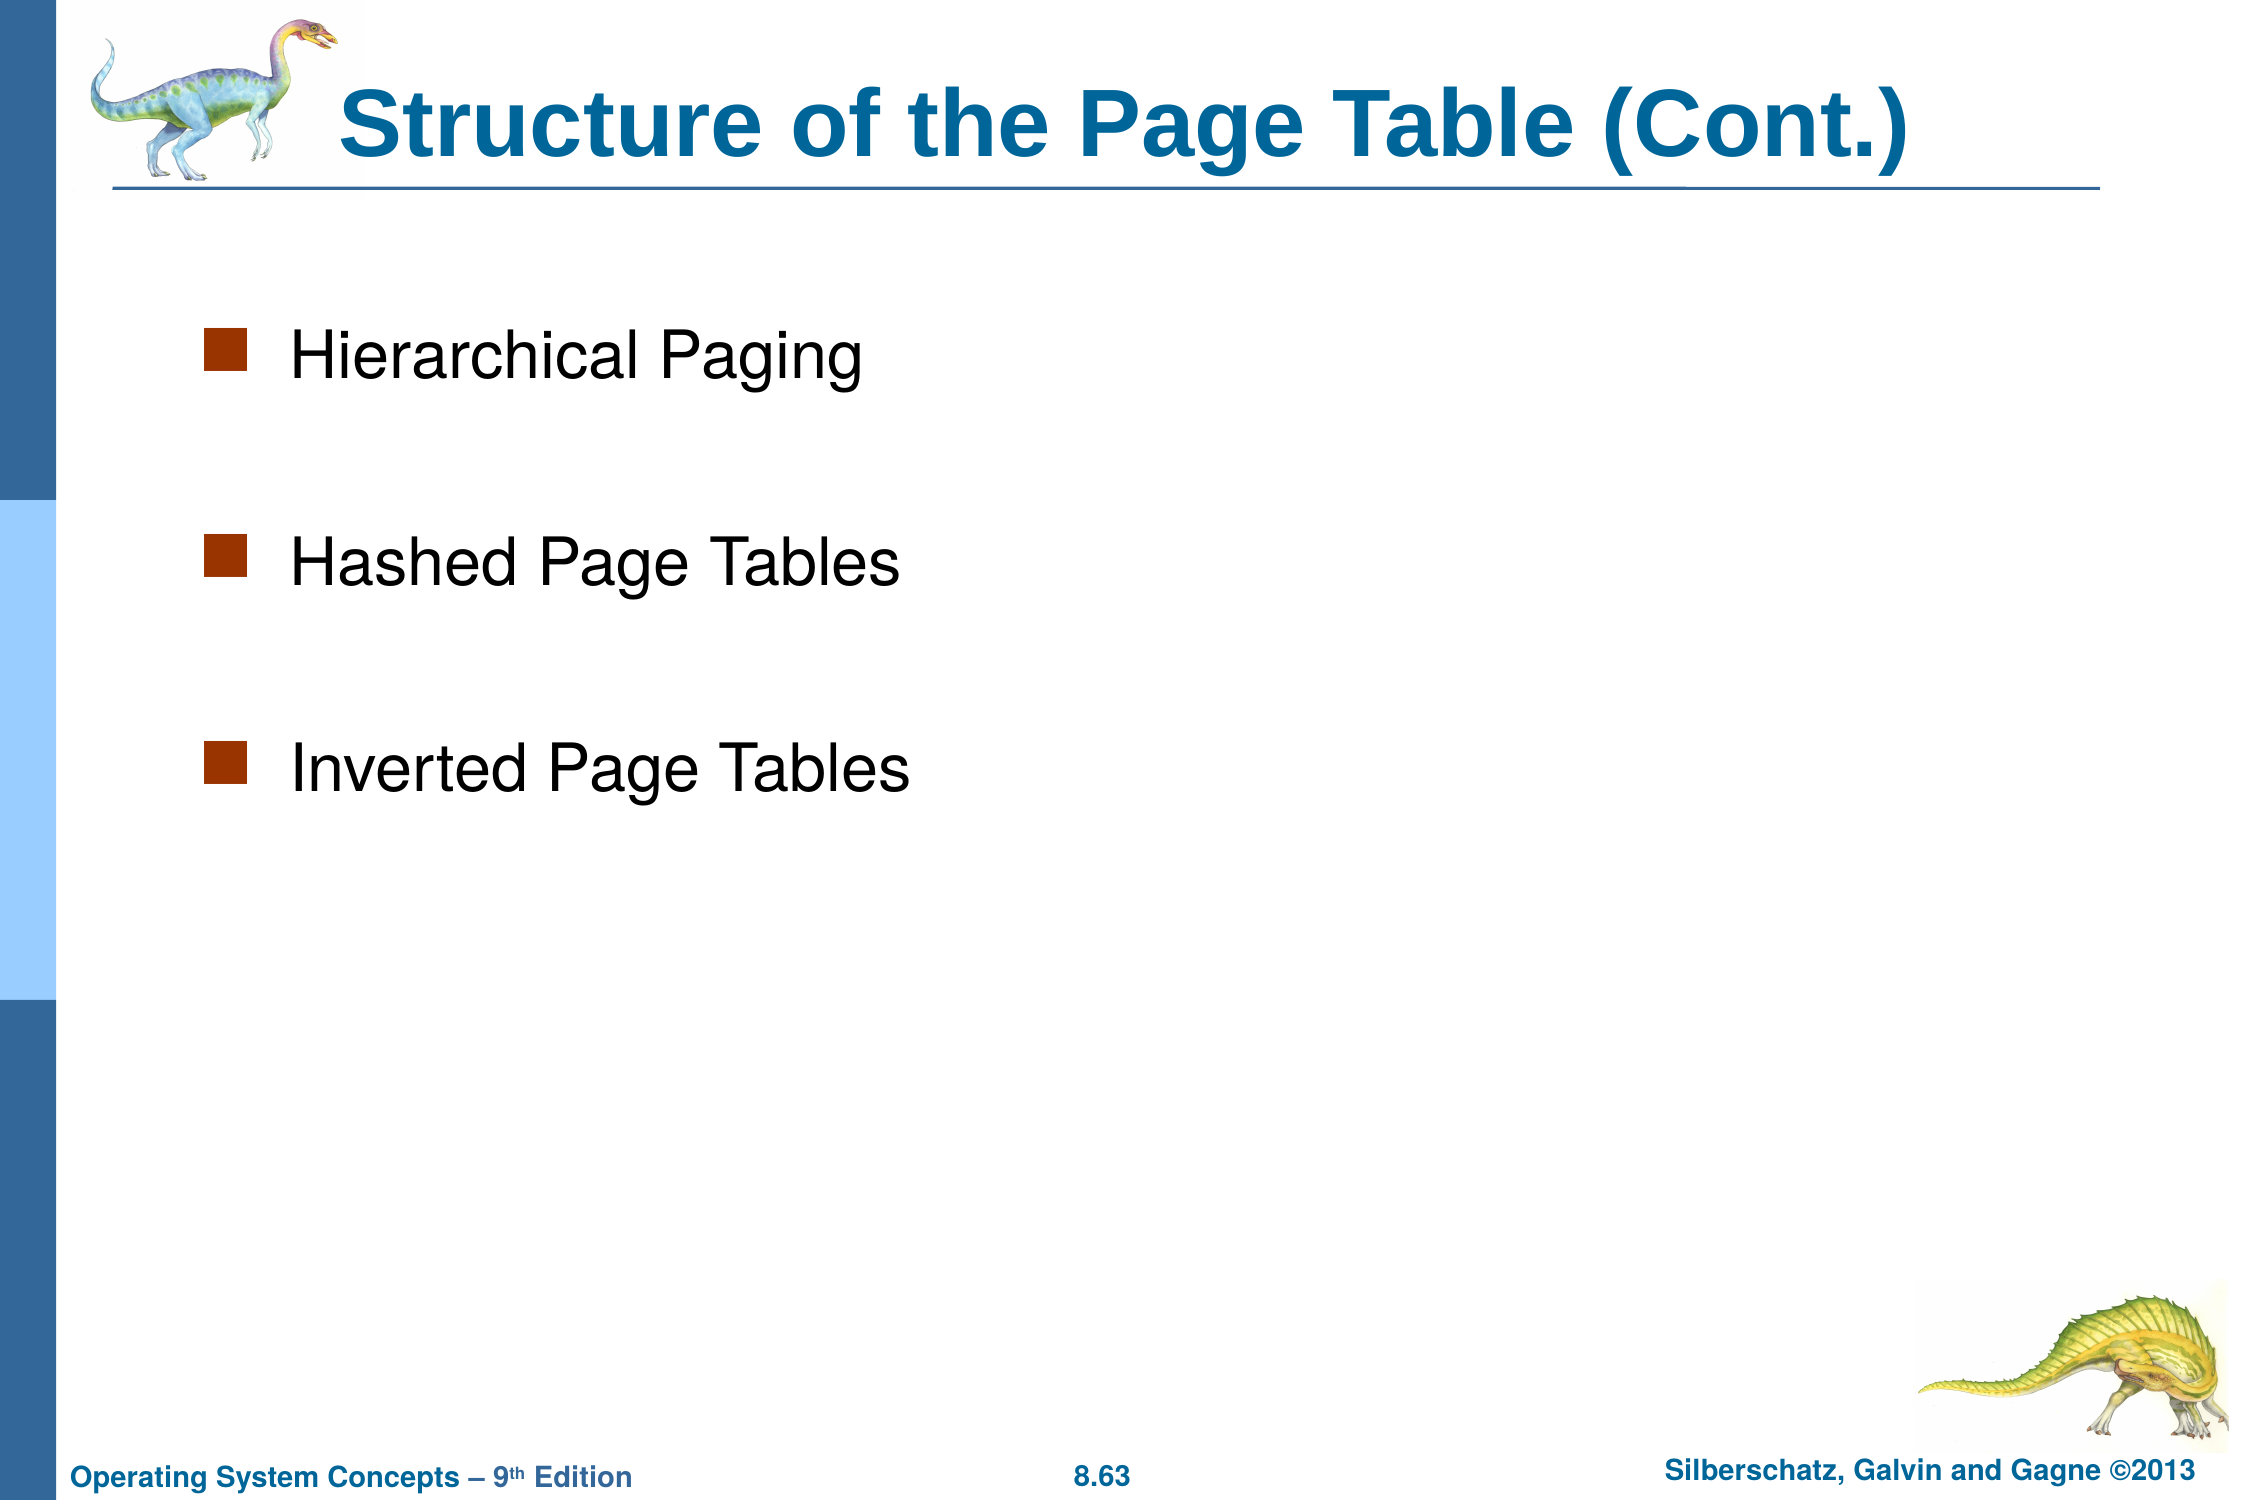

# Structure of the Page Table (Cont.)
Hierarchical Paging

Hashed Page Tables

Inverted Page Tables